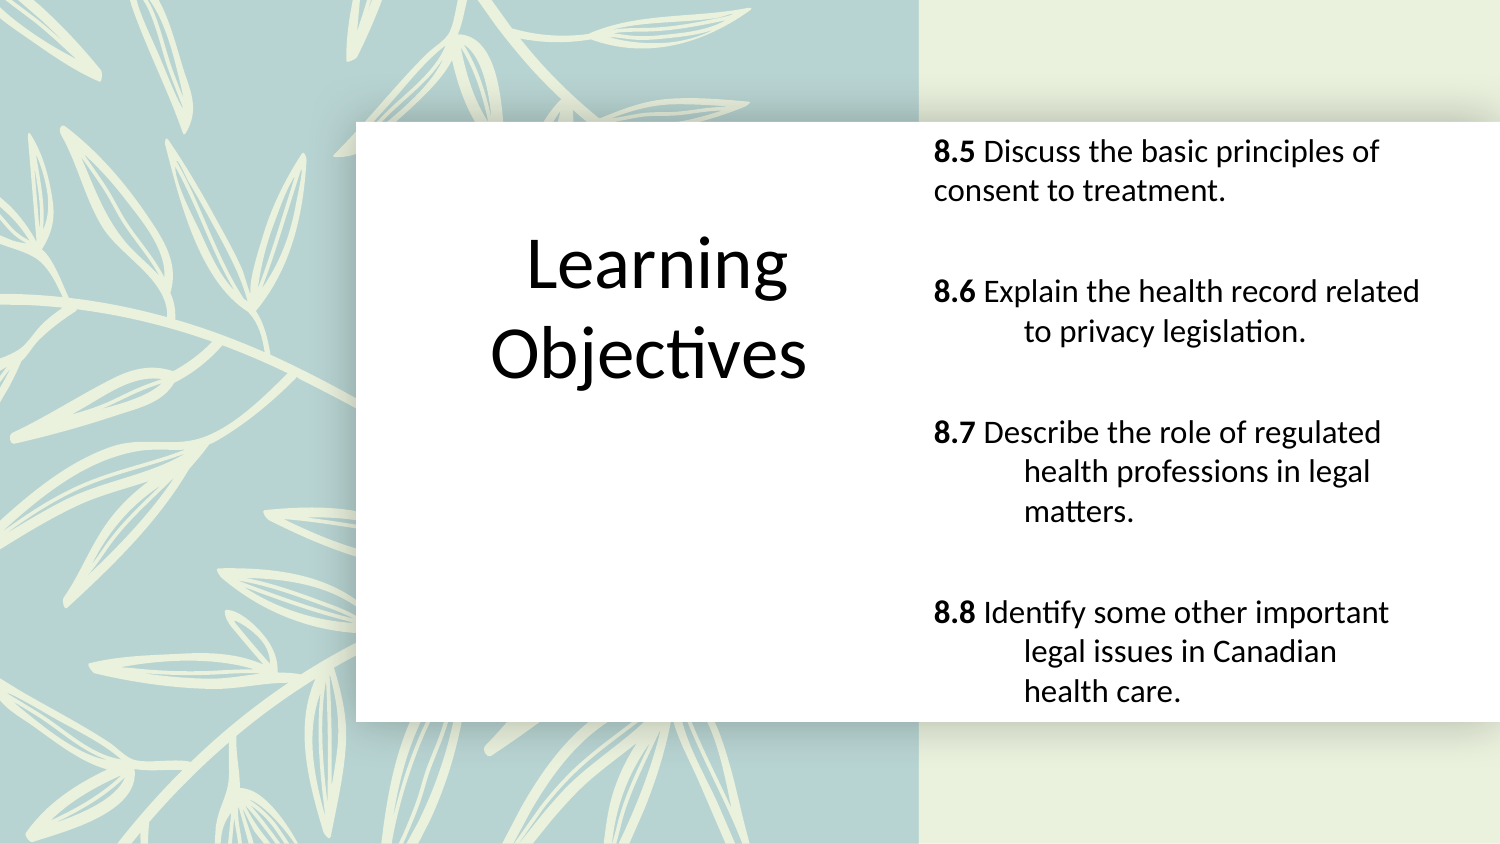

8.5 Discuss the basic principles of consent to treatment.

8.6 Explain the health record related to privacy legislation.

8.7 Describe the role of regulated health professions in legal matters.

8.8 Identify some other important legal issues in Canadian health care.

# Learning Objectives